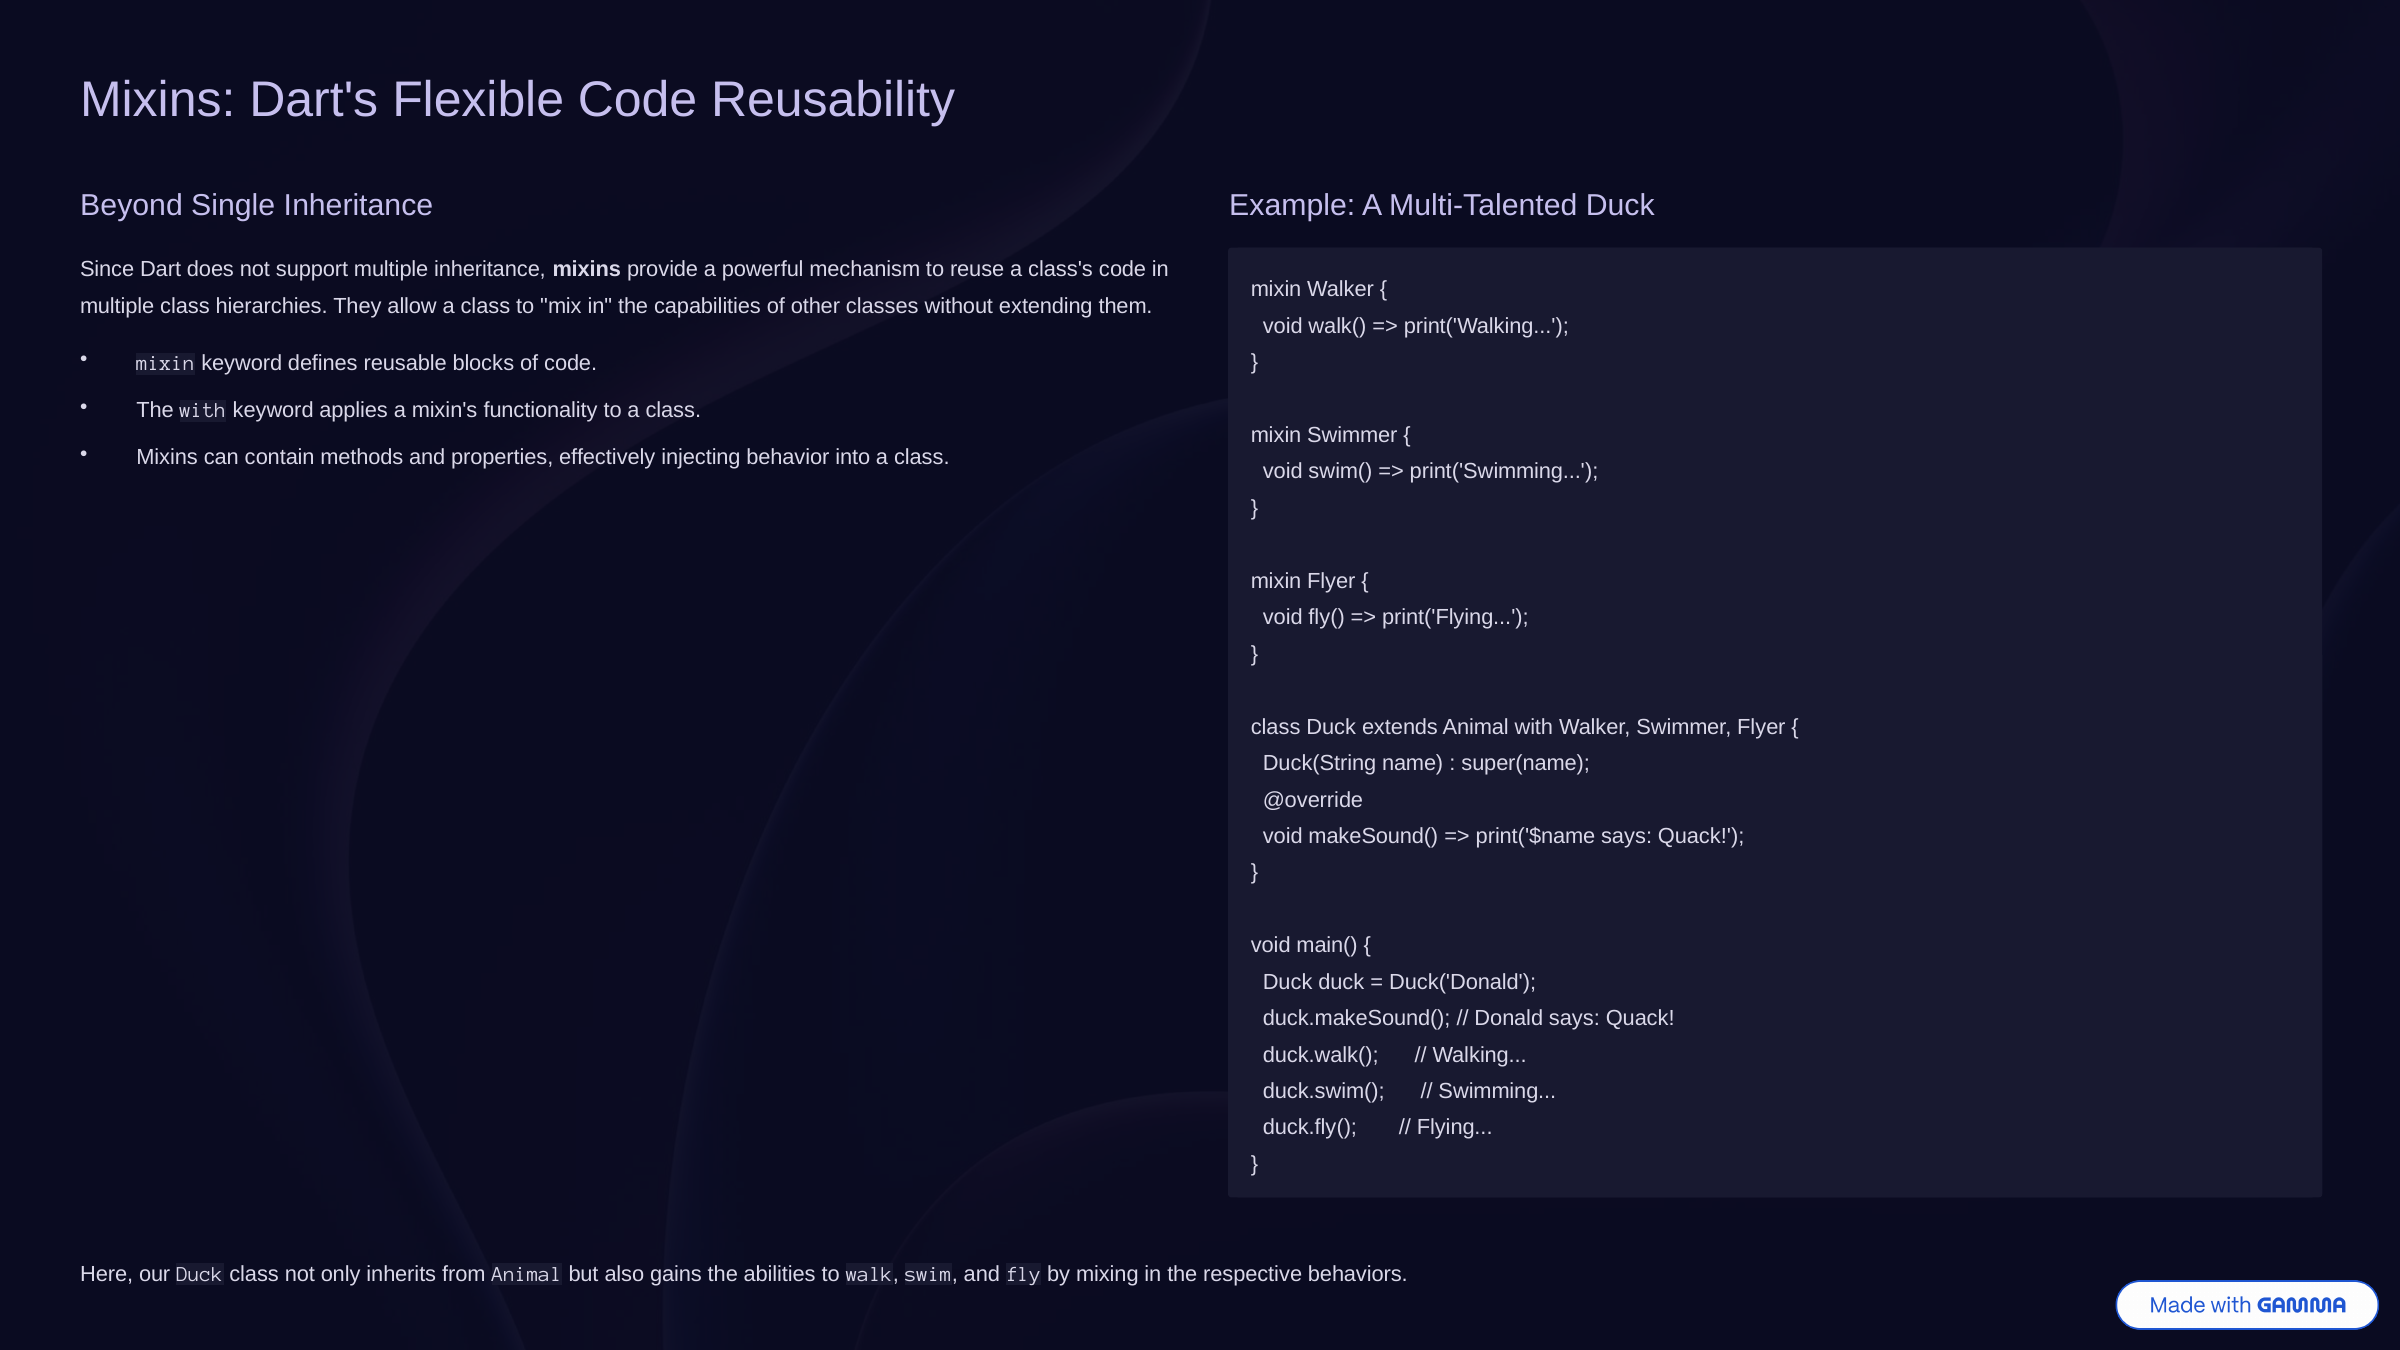

Mixins: Dart's Flexible Code Reusability
Beyond Single Inheritance
Example: A Multi-Talented Duck
Since Dart does not support multiple inheritance, mixins provide a powerful mechanism to reuse a class's code in multiple class hierarchies. They allow a class to "mix in" the capabilities of other classes without extending them.

mixin Walker {
  void walk() => print('Walking...');
}

mixin Swimmer {
  void swim() => print('Swimming...');
}

mixin Flyer {
  void fly() => print('Flying...');
}

class Duck extends Animal with Walker, Swimmer, Flyer {
  Duck(String name) : super(name);
  @override
  void makeSound() => print('$name says: Quack!');
}

void main() {
  Duck duck = Duck('Donald');
  duck.makeSound(); // Donald says: Quack!
  duck.walk();      // Walking...
  duck.swim();      // Swimming...
  duck.fly();       // Flying...
}
mixin keyword defines reusable blocks of code.
The with keyword applies a mixin's functionality to a class.
Mixins can contain methods and properties, effectively injecting behavior into a class.
Here, our Duck class not only inherits from Animal but also gains the abilities to walk, swim, and fly by mixing in the respective behaviors.